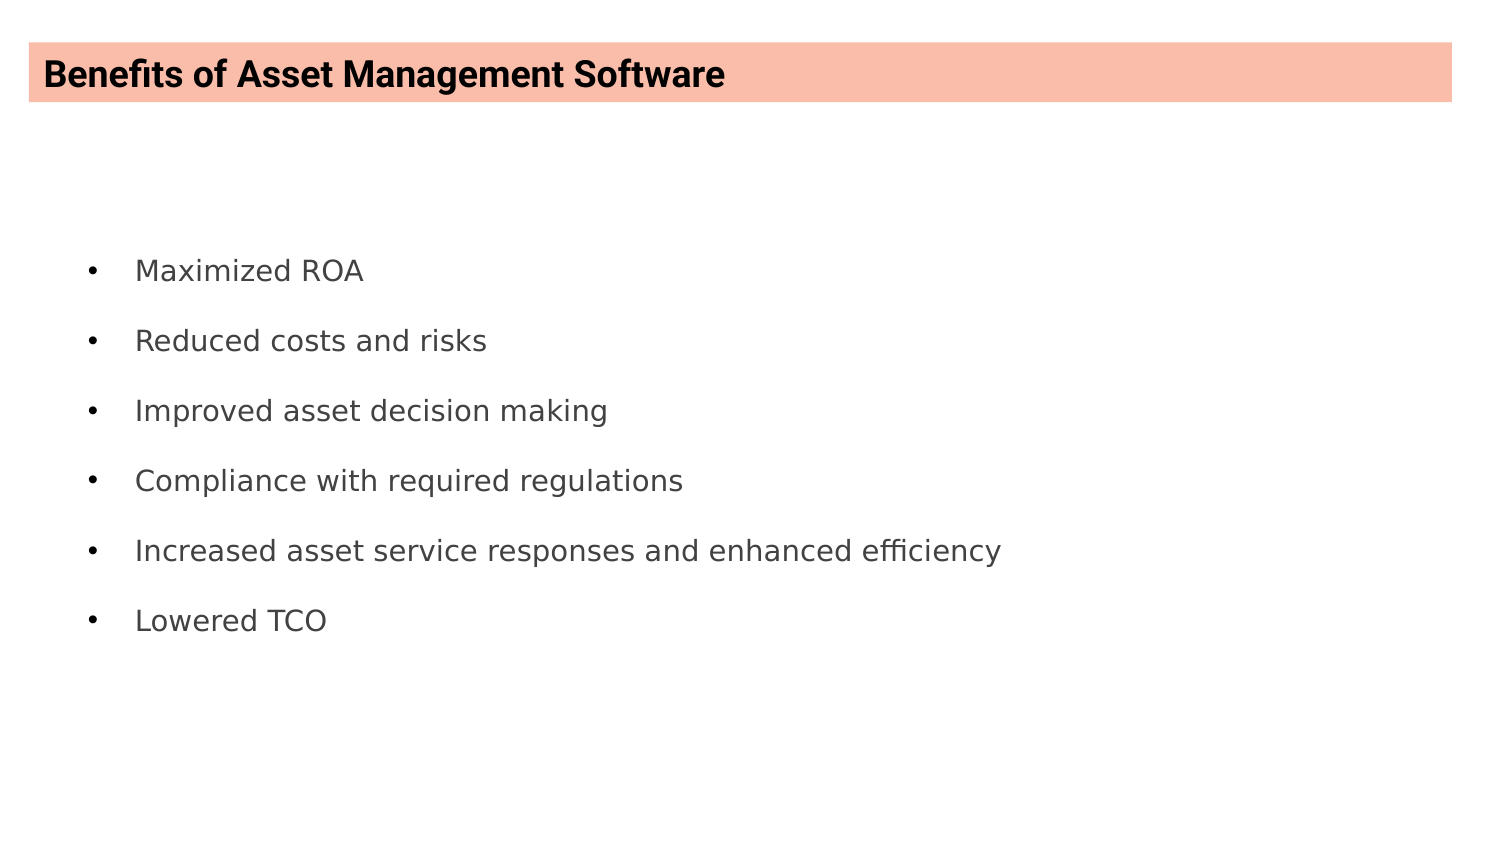

Benefits of Asset Management Software
Maximized ROA
Reduced costs and risks
Improved asset decision making
Compliance with required regulations
Increased asset service responses and enhanced efficiency
Lowered TCO